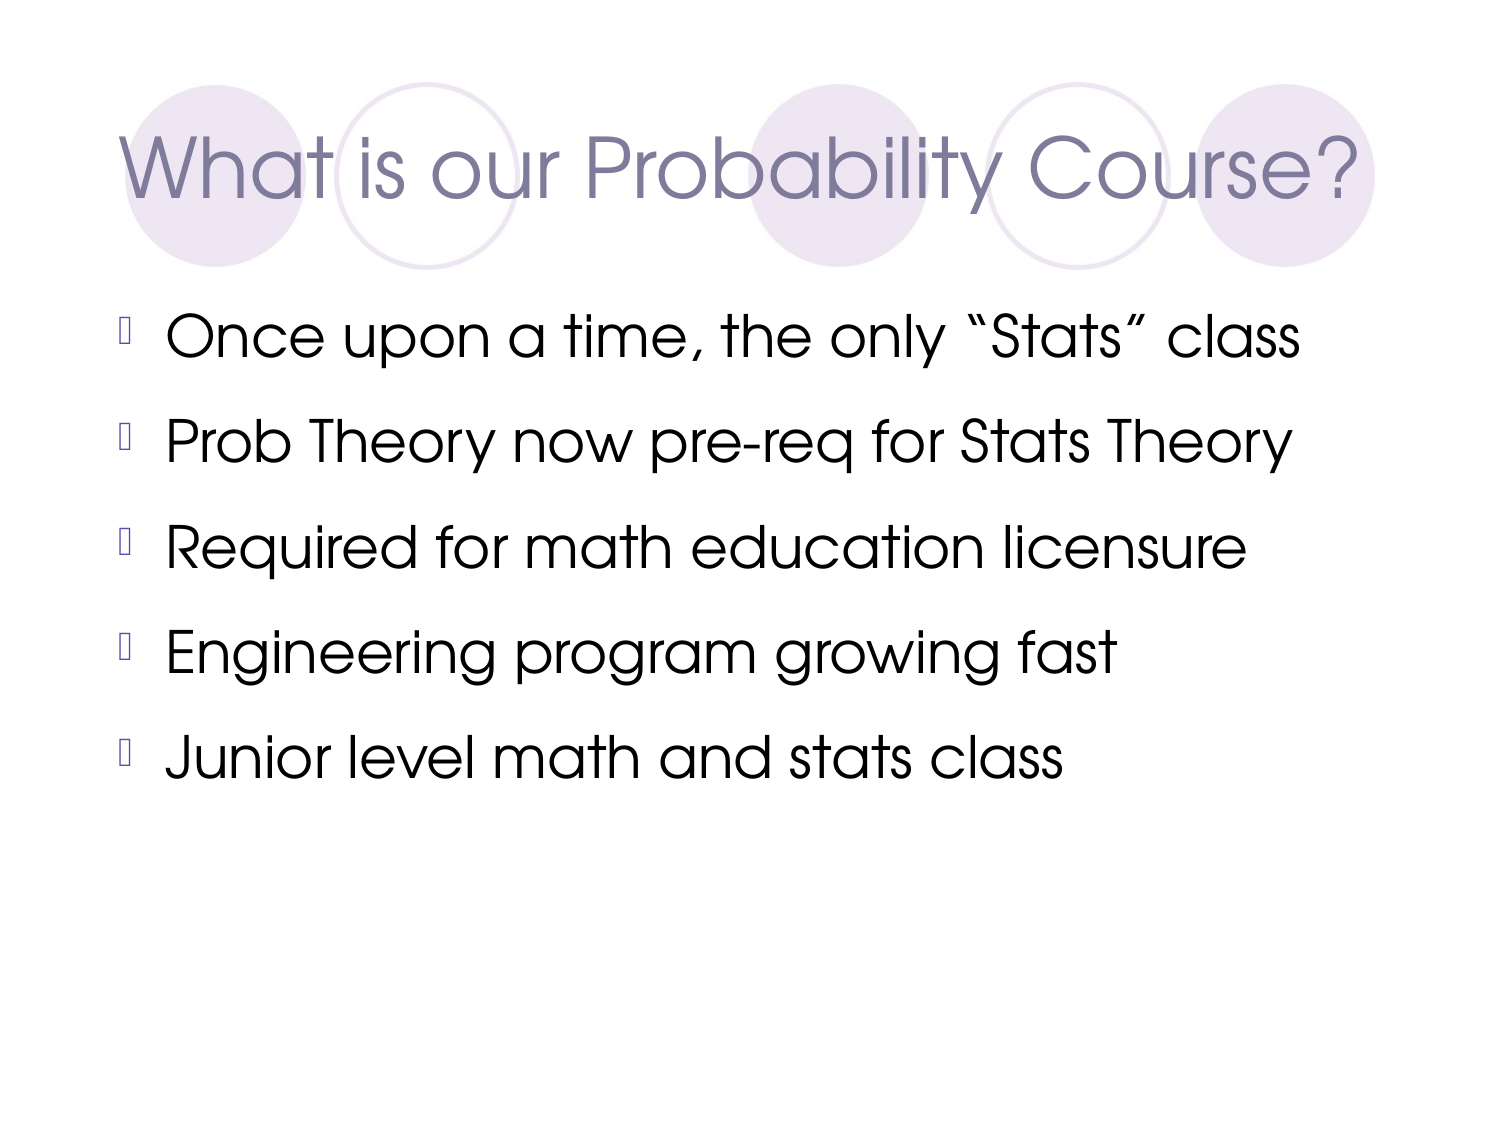

# What is our Probability Course?
Once upon a time, the only “Stats” class
Prob Theory now pre-req for Stats Theory
Required for math education licensure
Engineering program growing fast
Junior level math and stats class